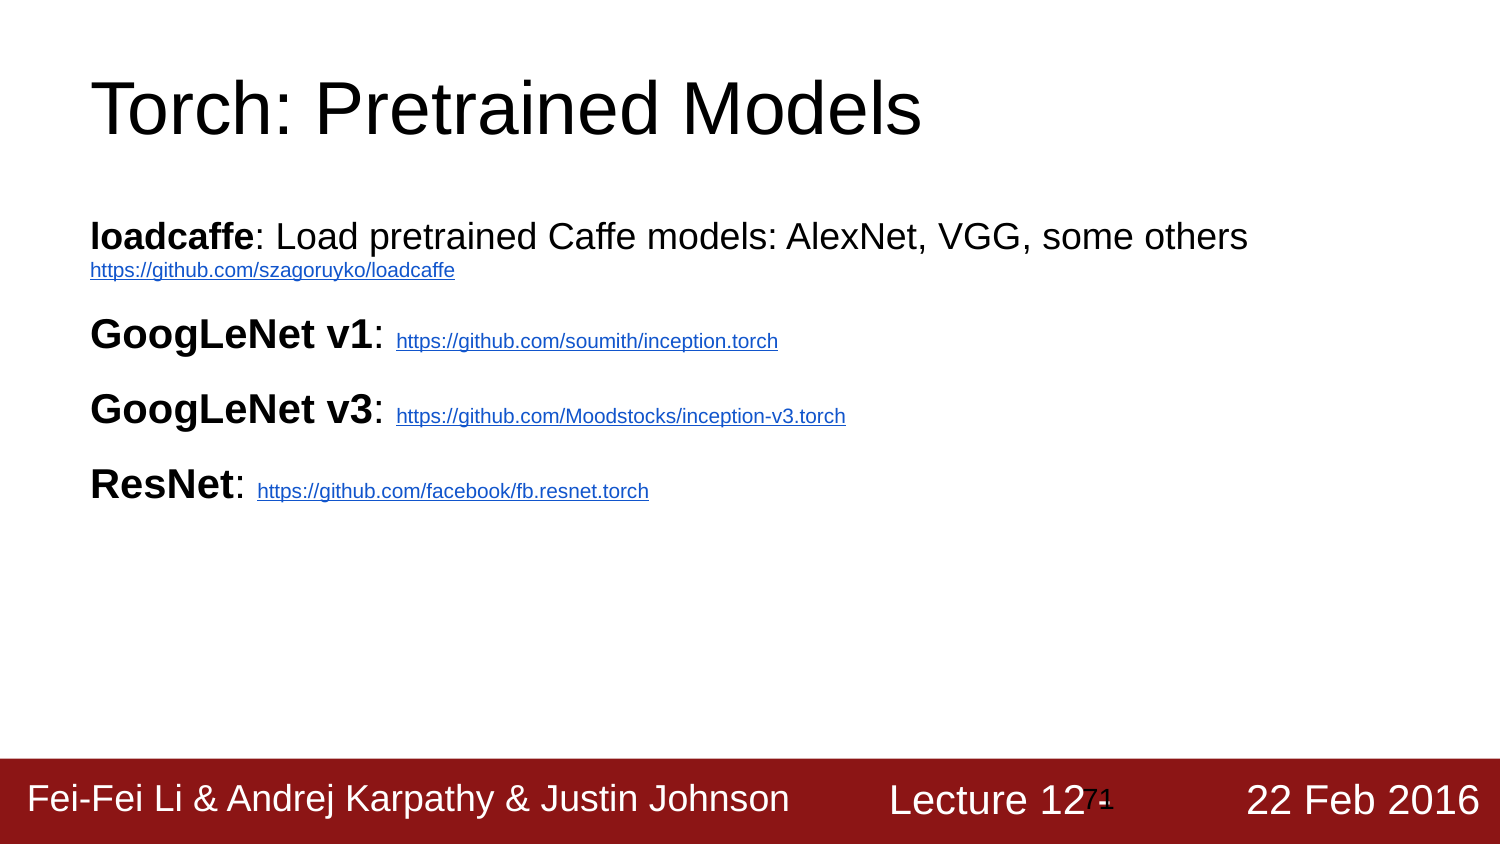

# Torch: Pretrained Models
loadcaffe: Load pretrained Caffe models: AlexNet, VGG, some others
https://github.com/szagoruyko/loadcaffe

GoogLeNet v1: https://github.com/soumith/inception.torch

GoogLeNet v3: https://github.com/Moodstocks/inception-v3.torch

ResNet: https://github.com/facebook/fb.resnet.torch
71